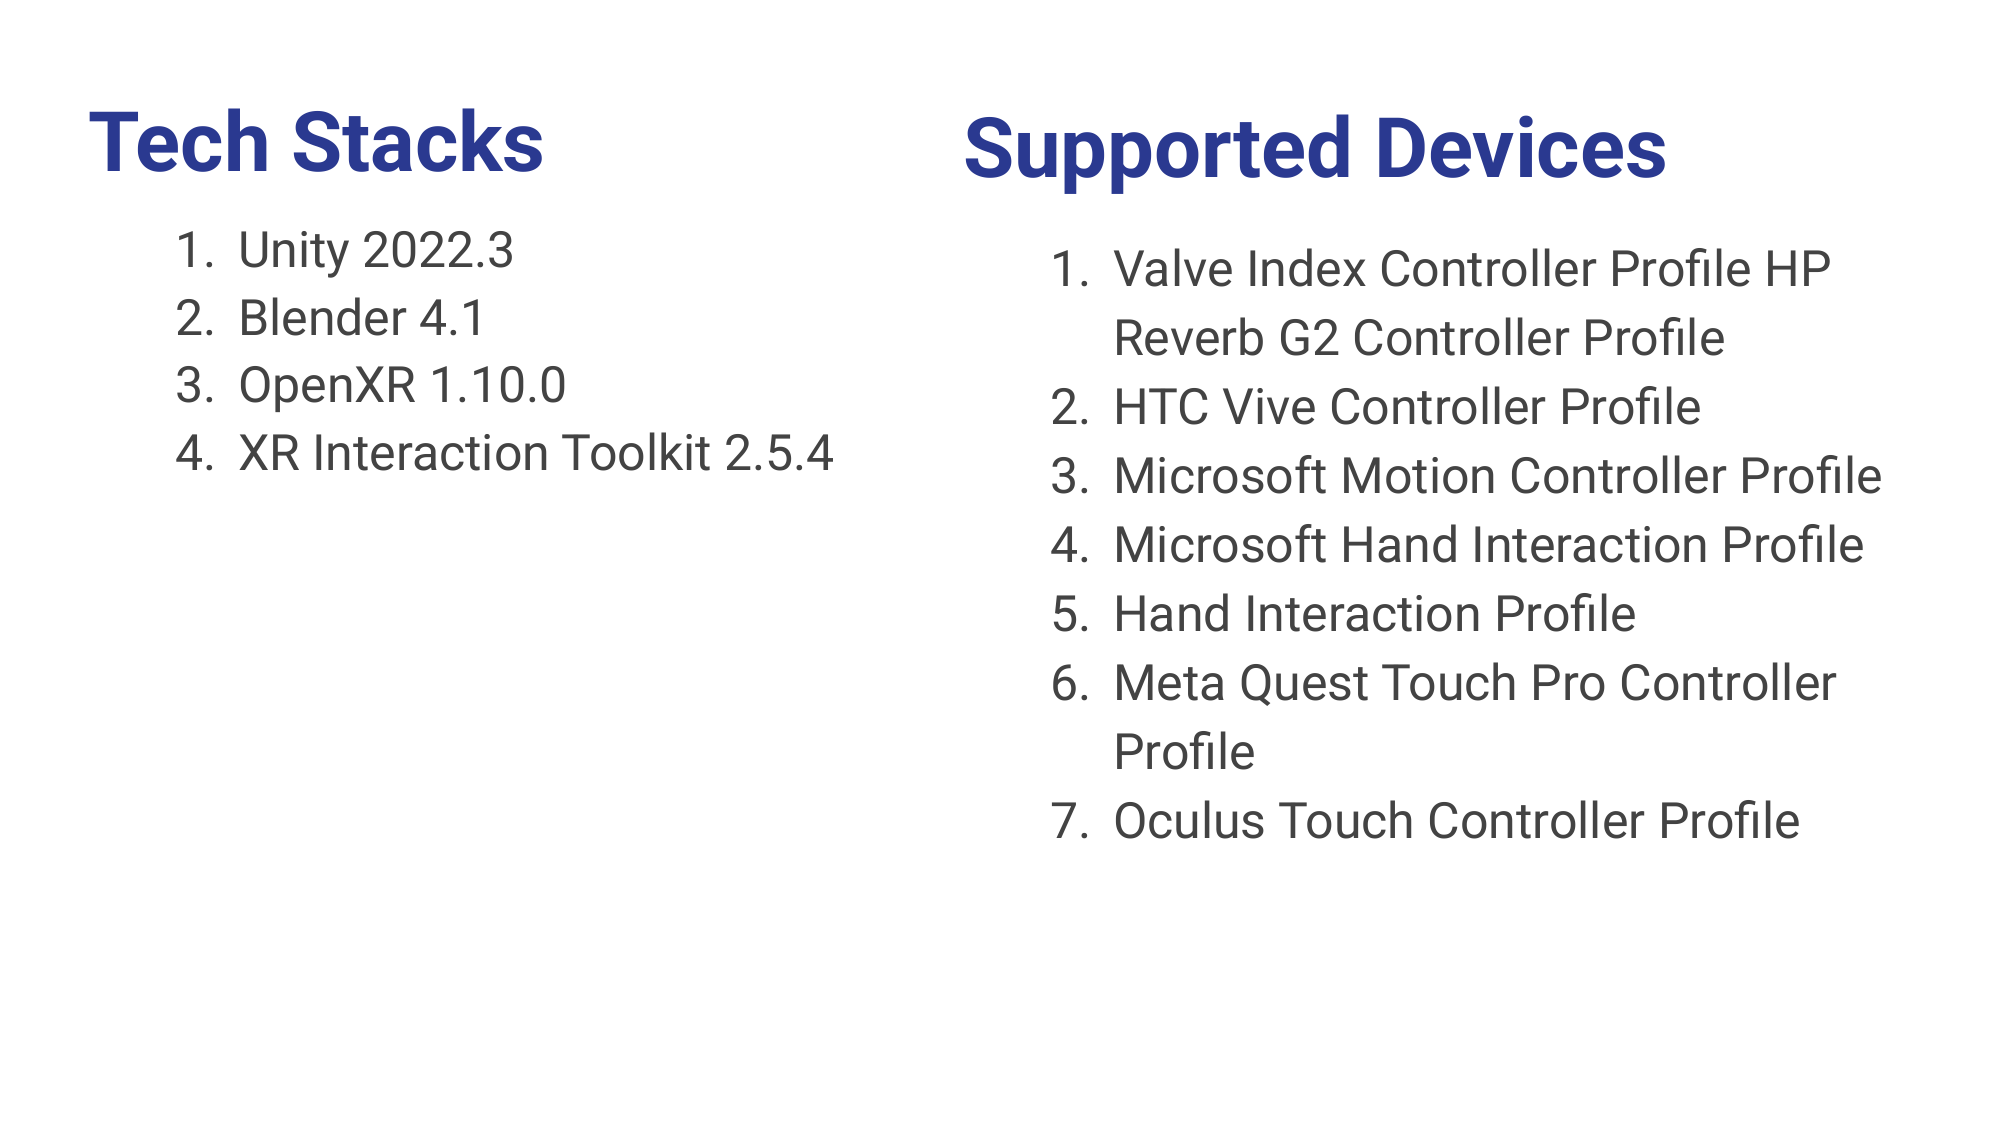

Supported Devices
Valve Index Controller Profile HP Reverb G2 Controller Profile
HTC Vive Controller Profile
Microsoft Motion Controller Profile
Microsoft Hand Interaction Profile
Hand Interaction Profile
Meta Quest Touch Pro Controller Profile
Oculus Touch Controller Profile

Tech Stacks
Unity 2022.3
Blender 4.1
OpenXR 1.10.0
XR Interaction Toolkit 2.5.4